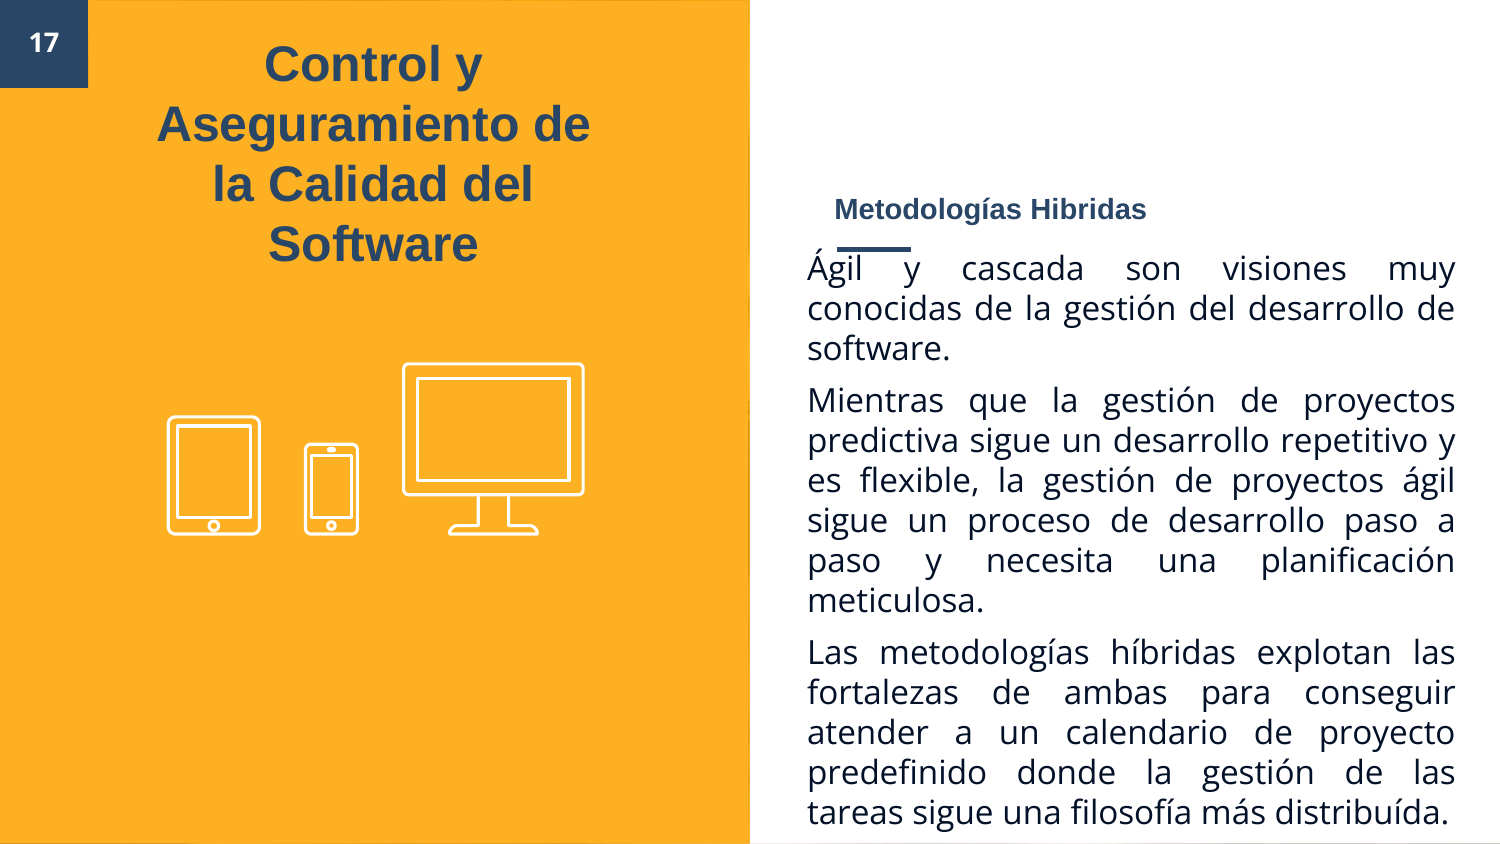

17

Control y Aseguramiento de la Calidad del Software

# Metodologías Hibridas
Ágil y cascada son visiones muy conocidas de la gestión del desarrollo de software.
Mientras que la gestión de proyectos predictiva sigue un desarrollo repetitivo y es flexible, la gestión de proyectos ágil sigue un proceso de desarrollo paso a paso y necesita una planificación meticulosa.
Las metodologías híbridas explotan las fortalezas de ambas para conseguir atender a un calendario de proyecto predefinido donde la gestión de las tareas sigue una filosofía más distribuída.